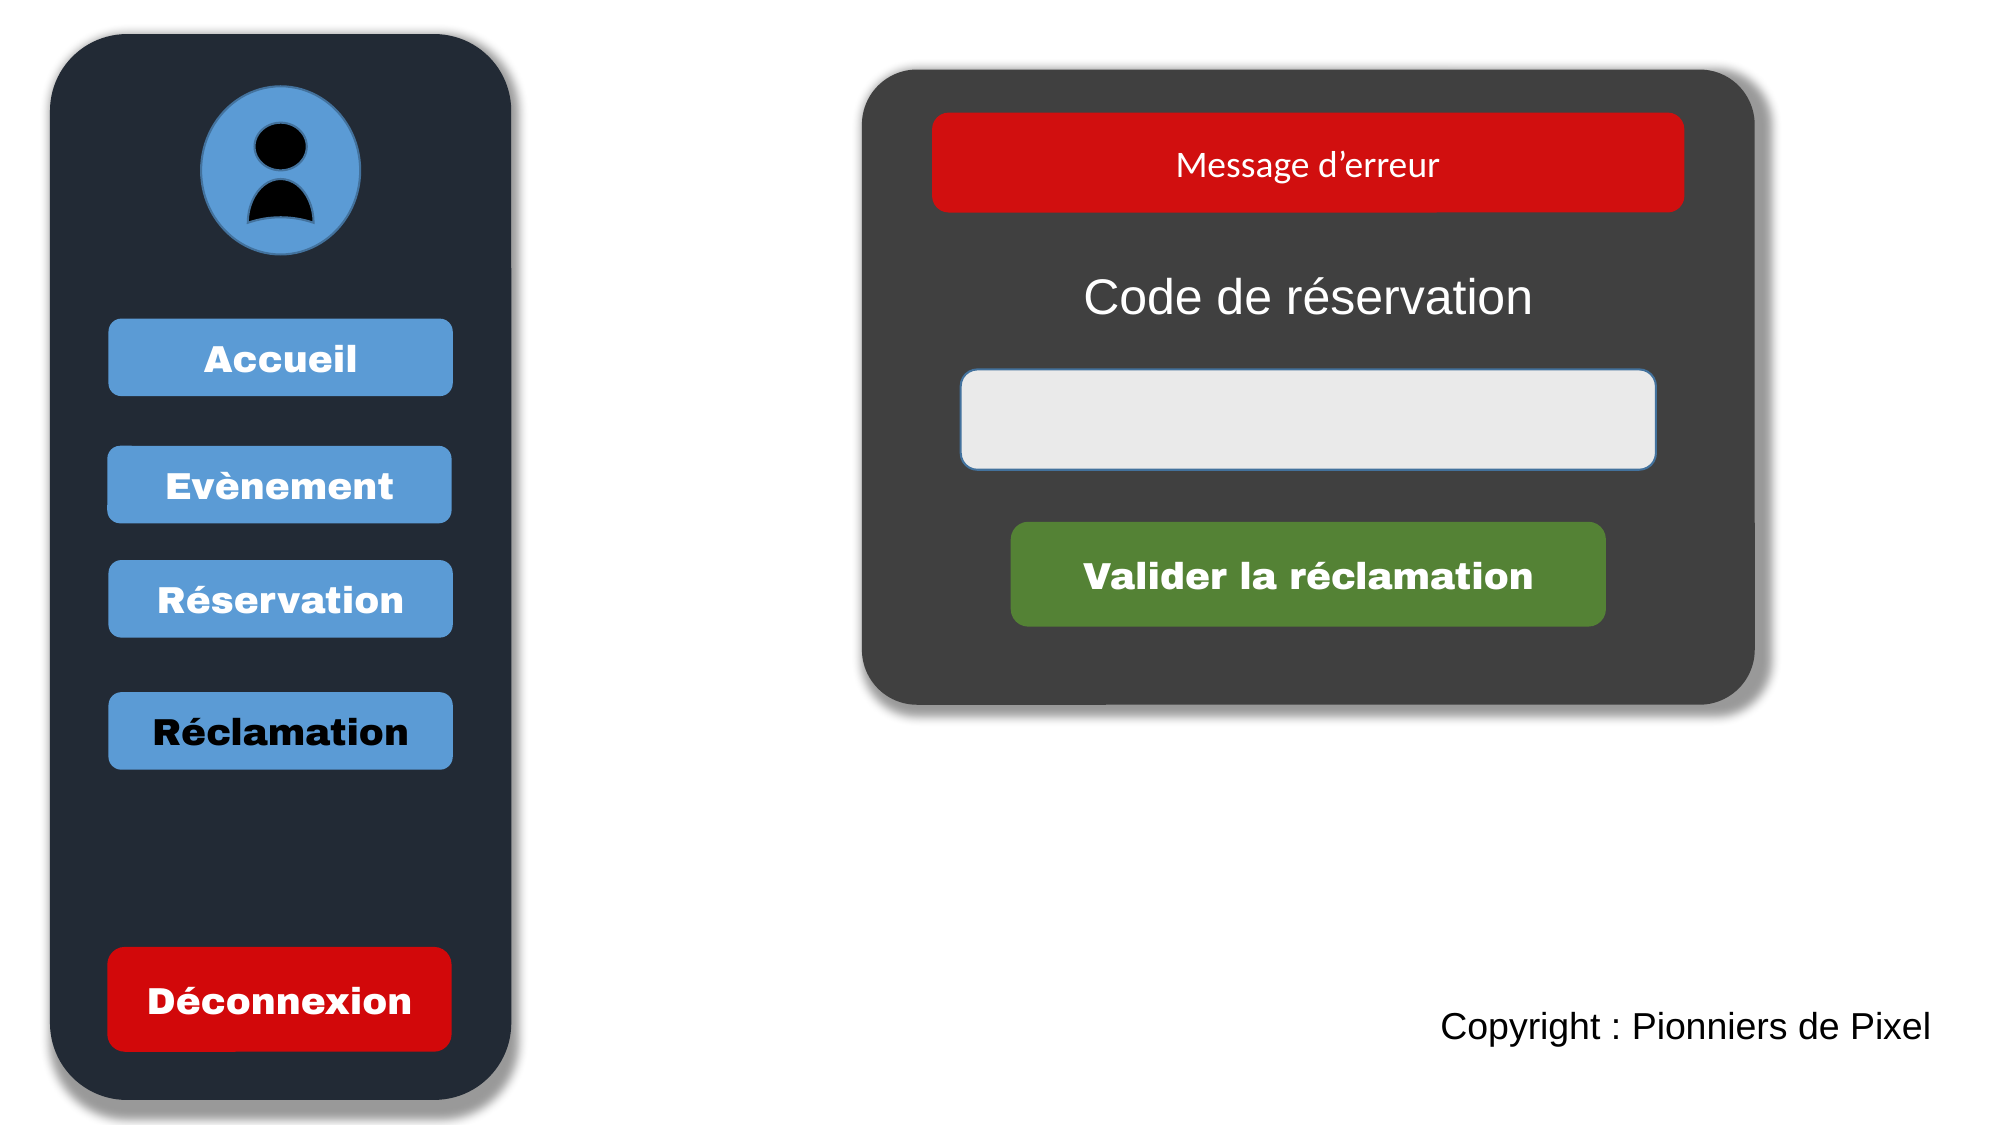

Message d’erreur

Code de réservation
Accueil

Evènement
Valider la réclamation
Réservation
Réclamation
Déconnexion
Copyright : Pionniers de Pixel